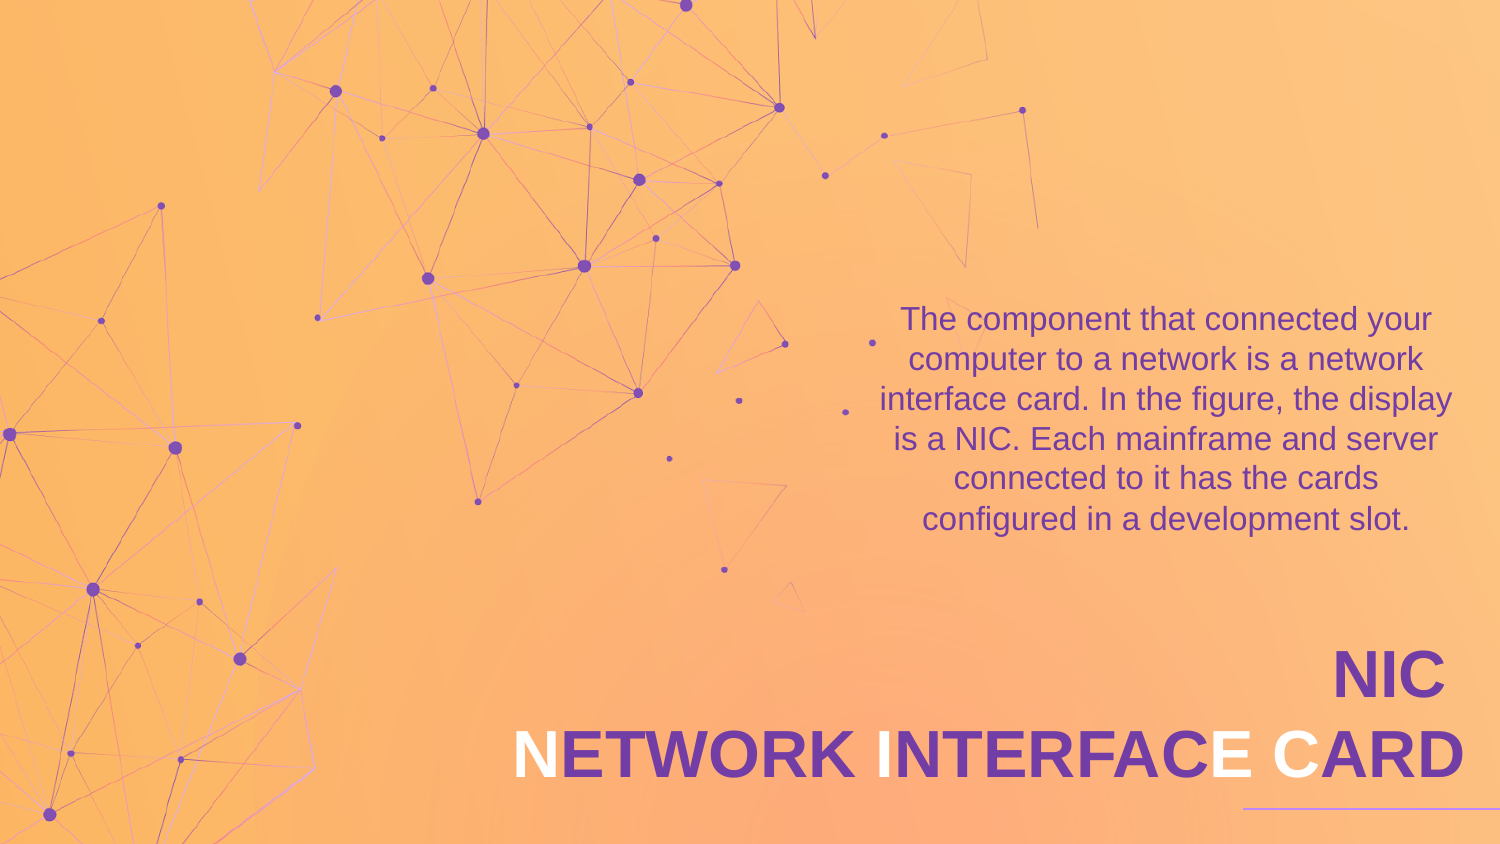

The component that connected your computer to a network is a network interface card. In the figure, the display is a NIC. Each mainframe and server connected to it has the cards configured in a development slot.
# NIC NETWORK INTERFACE CARD